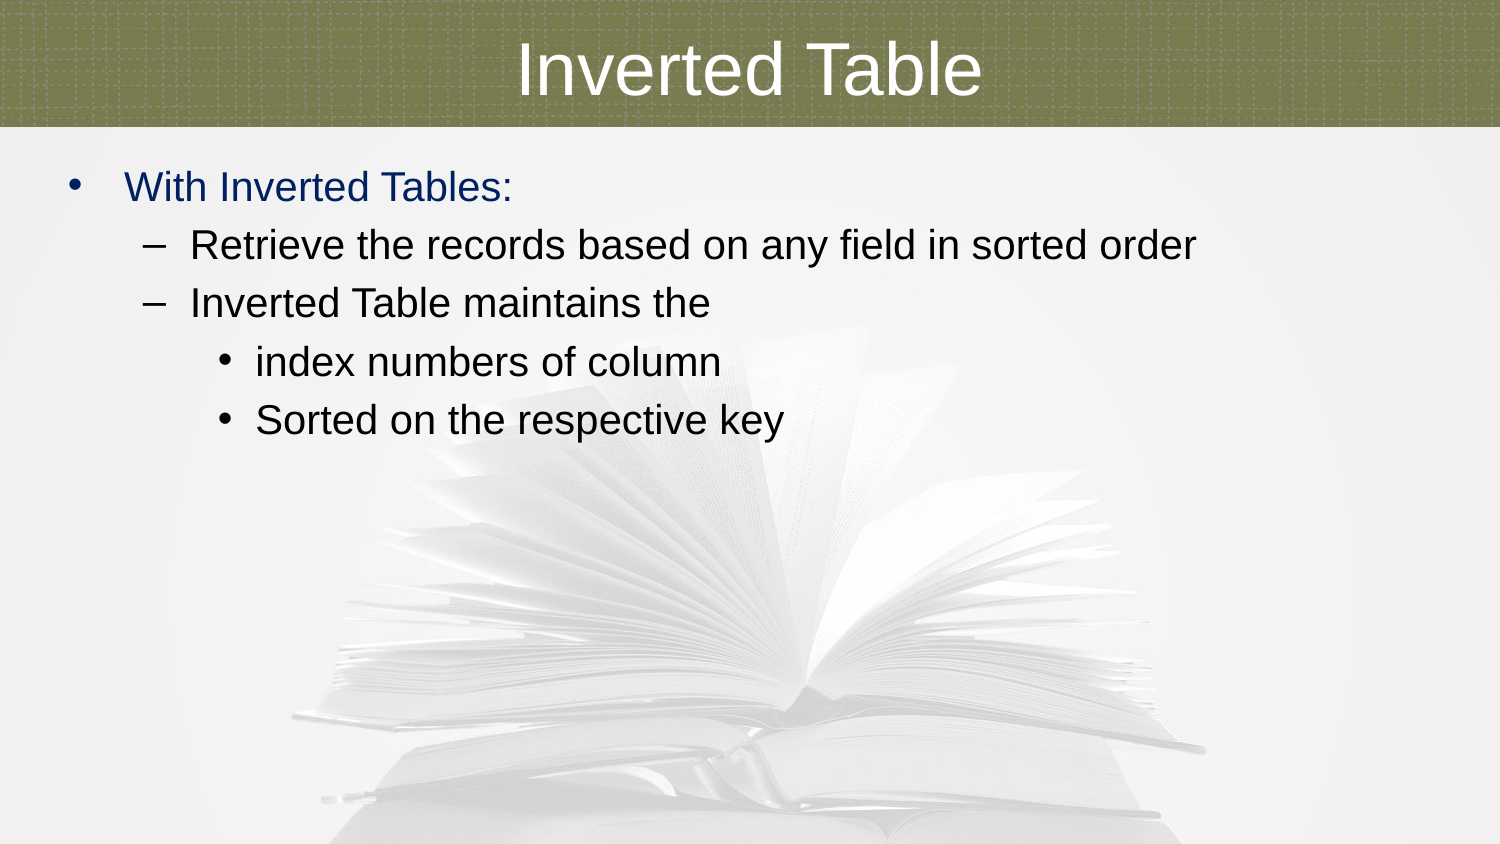

Inverted Table
With Inverted Tables:
Retrieve the records based on any field in sorted order
Inverted Table maintains the
index numbers of column
Sorted on the respective key